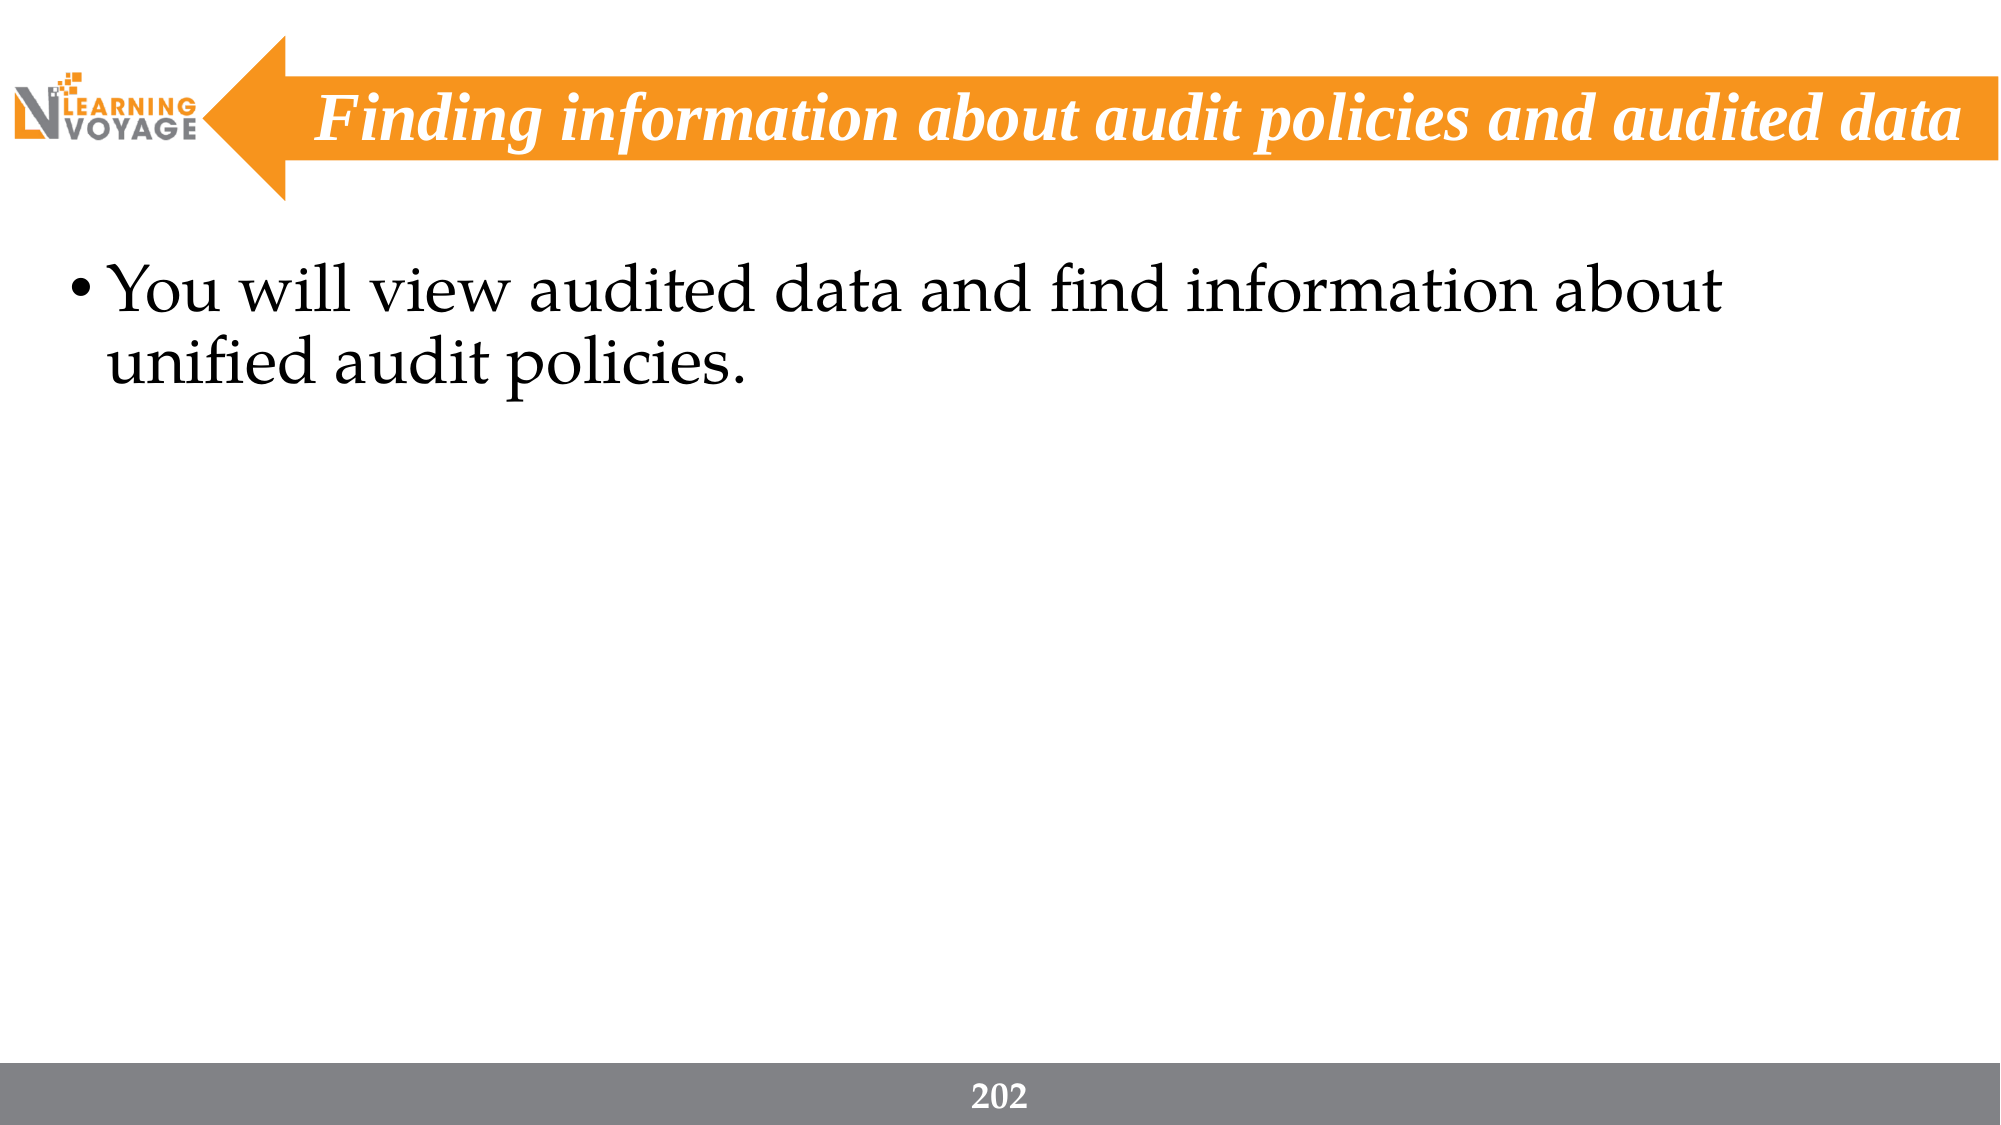

# Finding information about audit policies and audited data
You will view audited data and find information about unified audit policies.

202